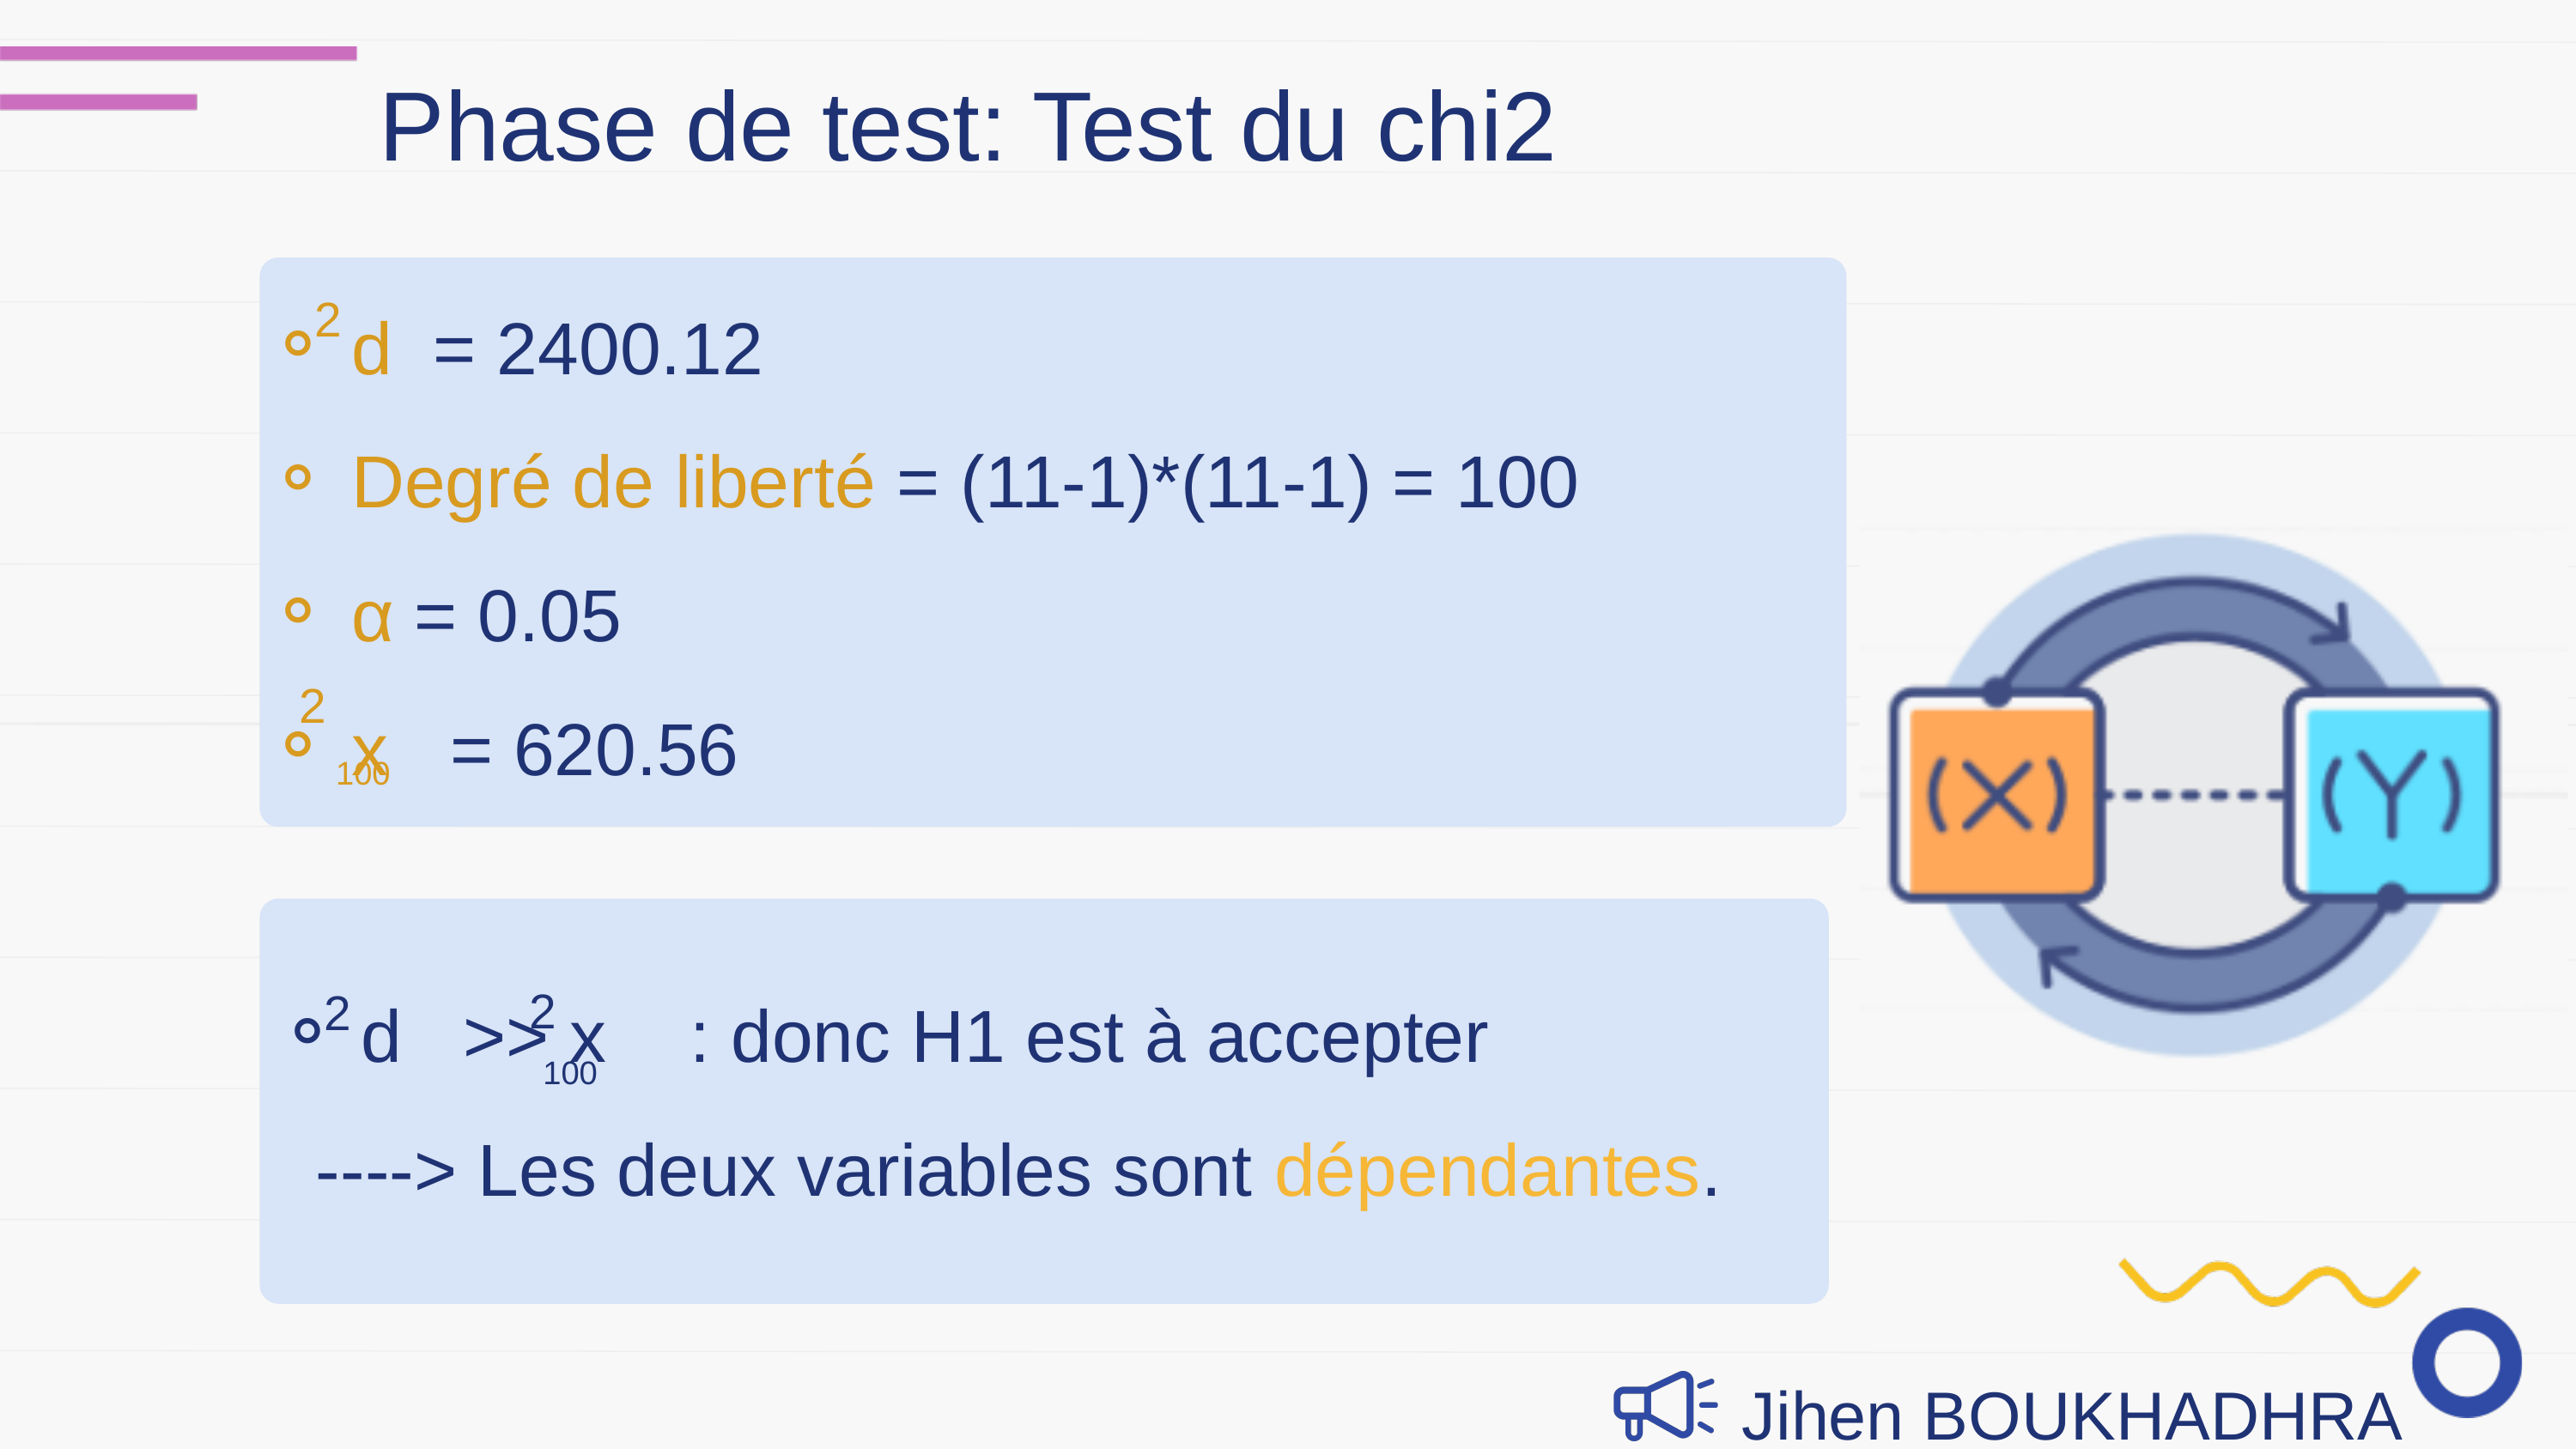

Phase de test: Test du chi2

d  = 2400.12
Degré de liberté = (11-1)*(11-1) = 100
α = 0.05
x   = 620.56

2

2

100

d   >> x    : donc H1 est à accepter
          ----> Les deux variables sont dépendantes.
2
2

100

Jihen BOUKHADHRA